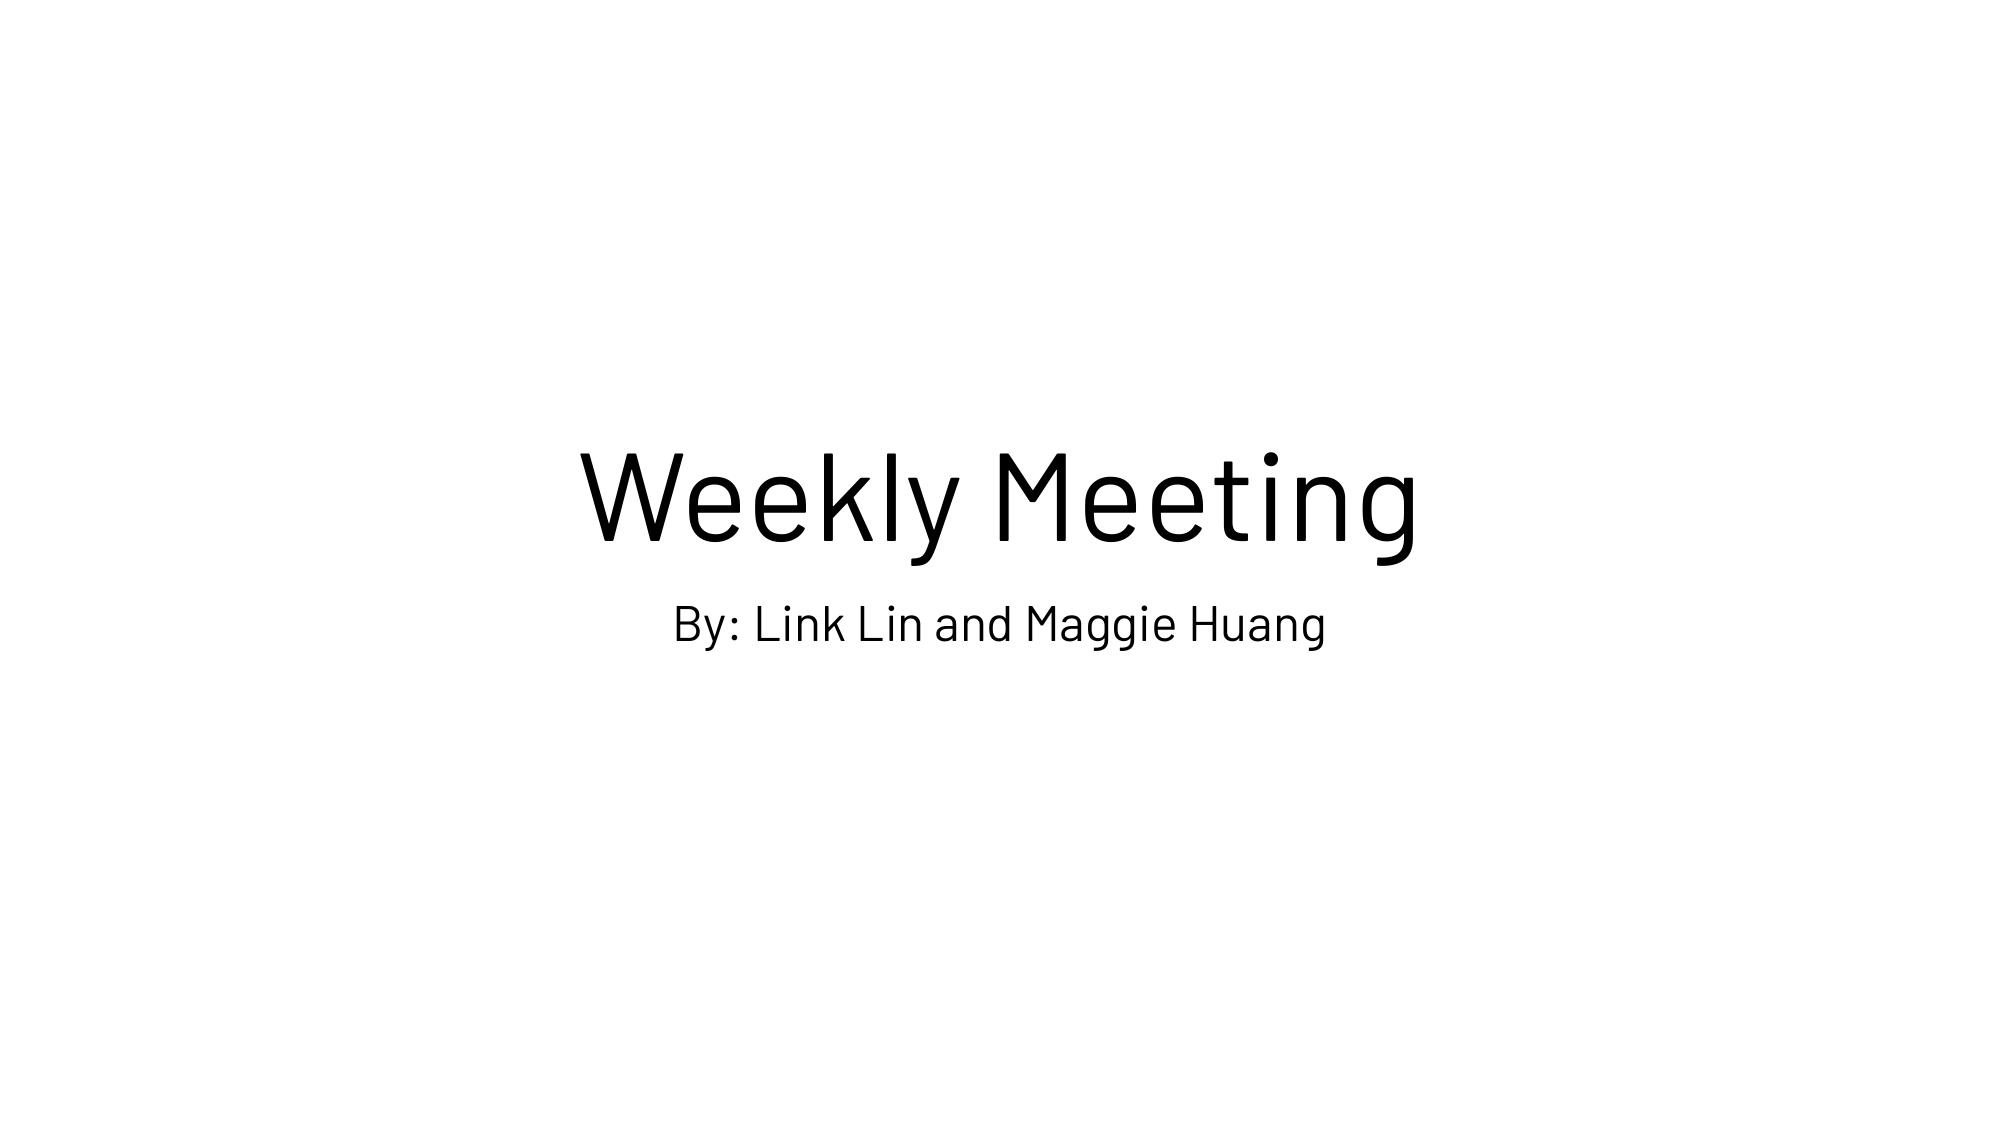

# Weekly Meeting
By: Link Lin and Maggie Huang